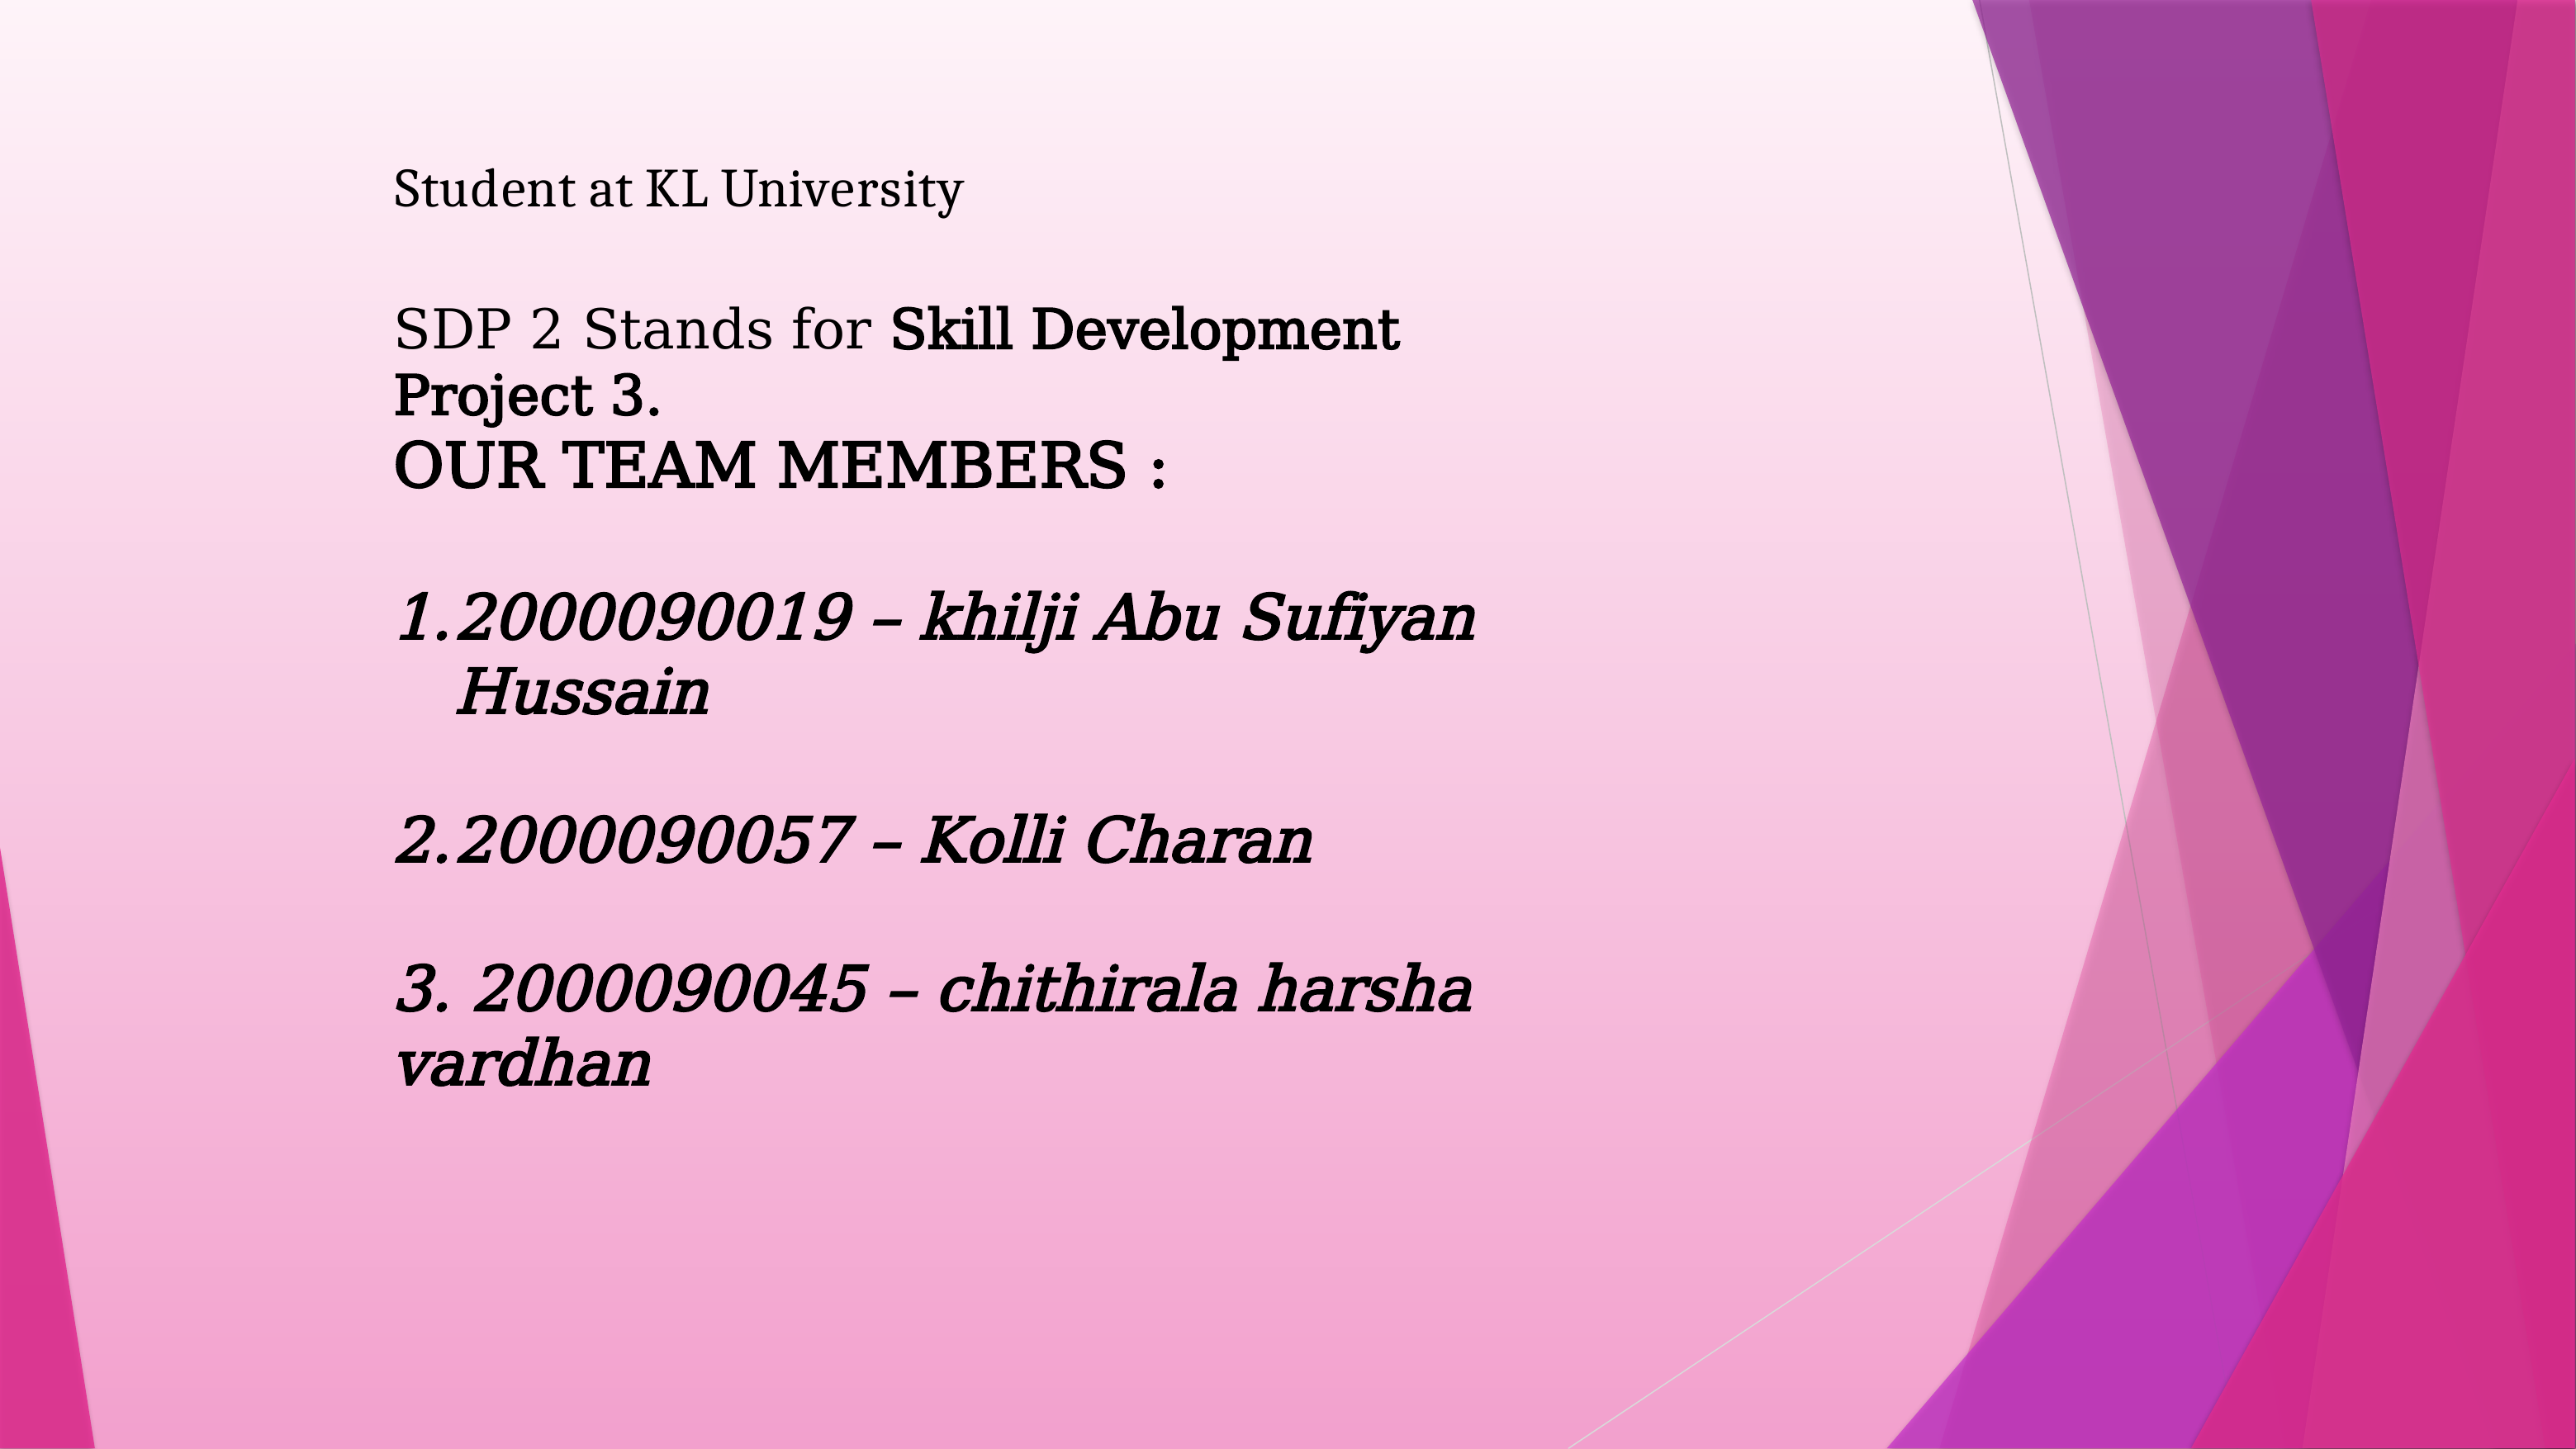

Student at KL University
SDP 2 Stands for Skill Development Project 3.
OUR TEAM MEMBERS :

2000090019 – khilji Abu Sufiyan Hussain

2000090057 – Kolli Charan

3. 2000090045 – chithirala harsha vardhan
Now getting into the concepts

About this Article.

About our project.

Photos During the Survey.

Charts And Graphs On Surveys That We Have Conducted.